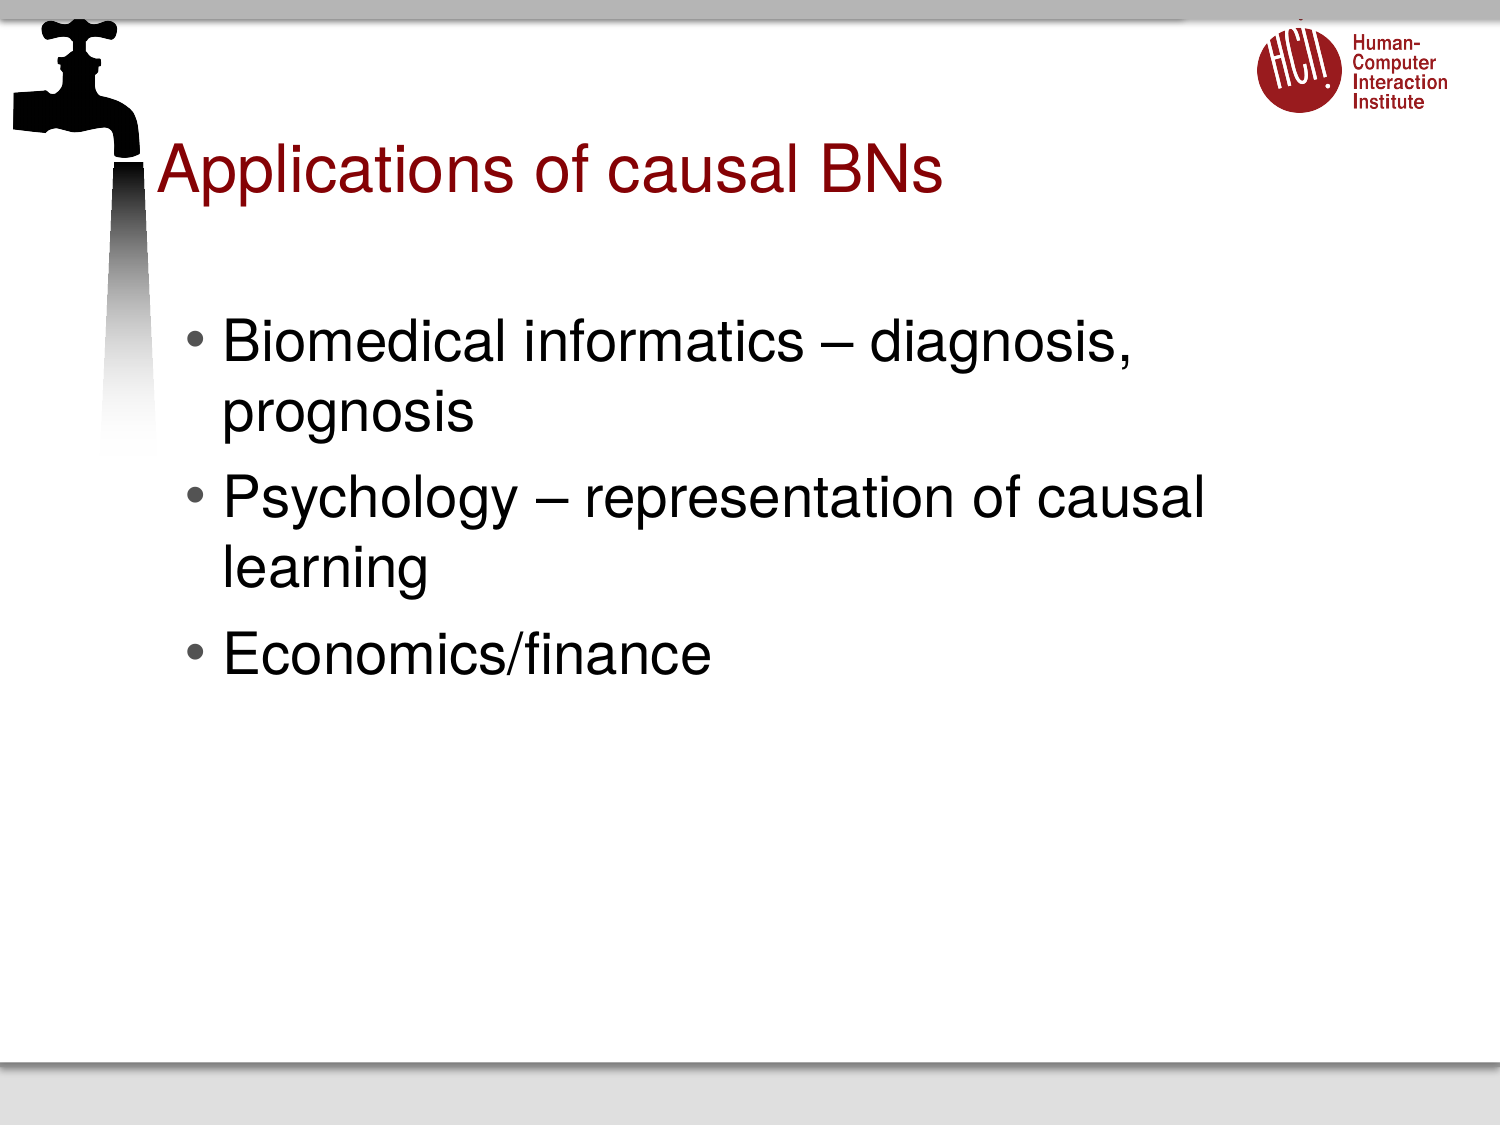

# Applications of causal BNs
Biomedical informatics – diagnosis, prognosis
Psychology – representation of causal learning
Economics/finance